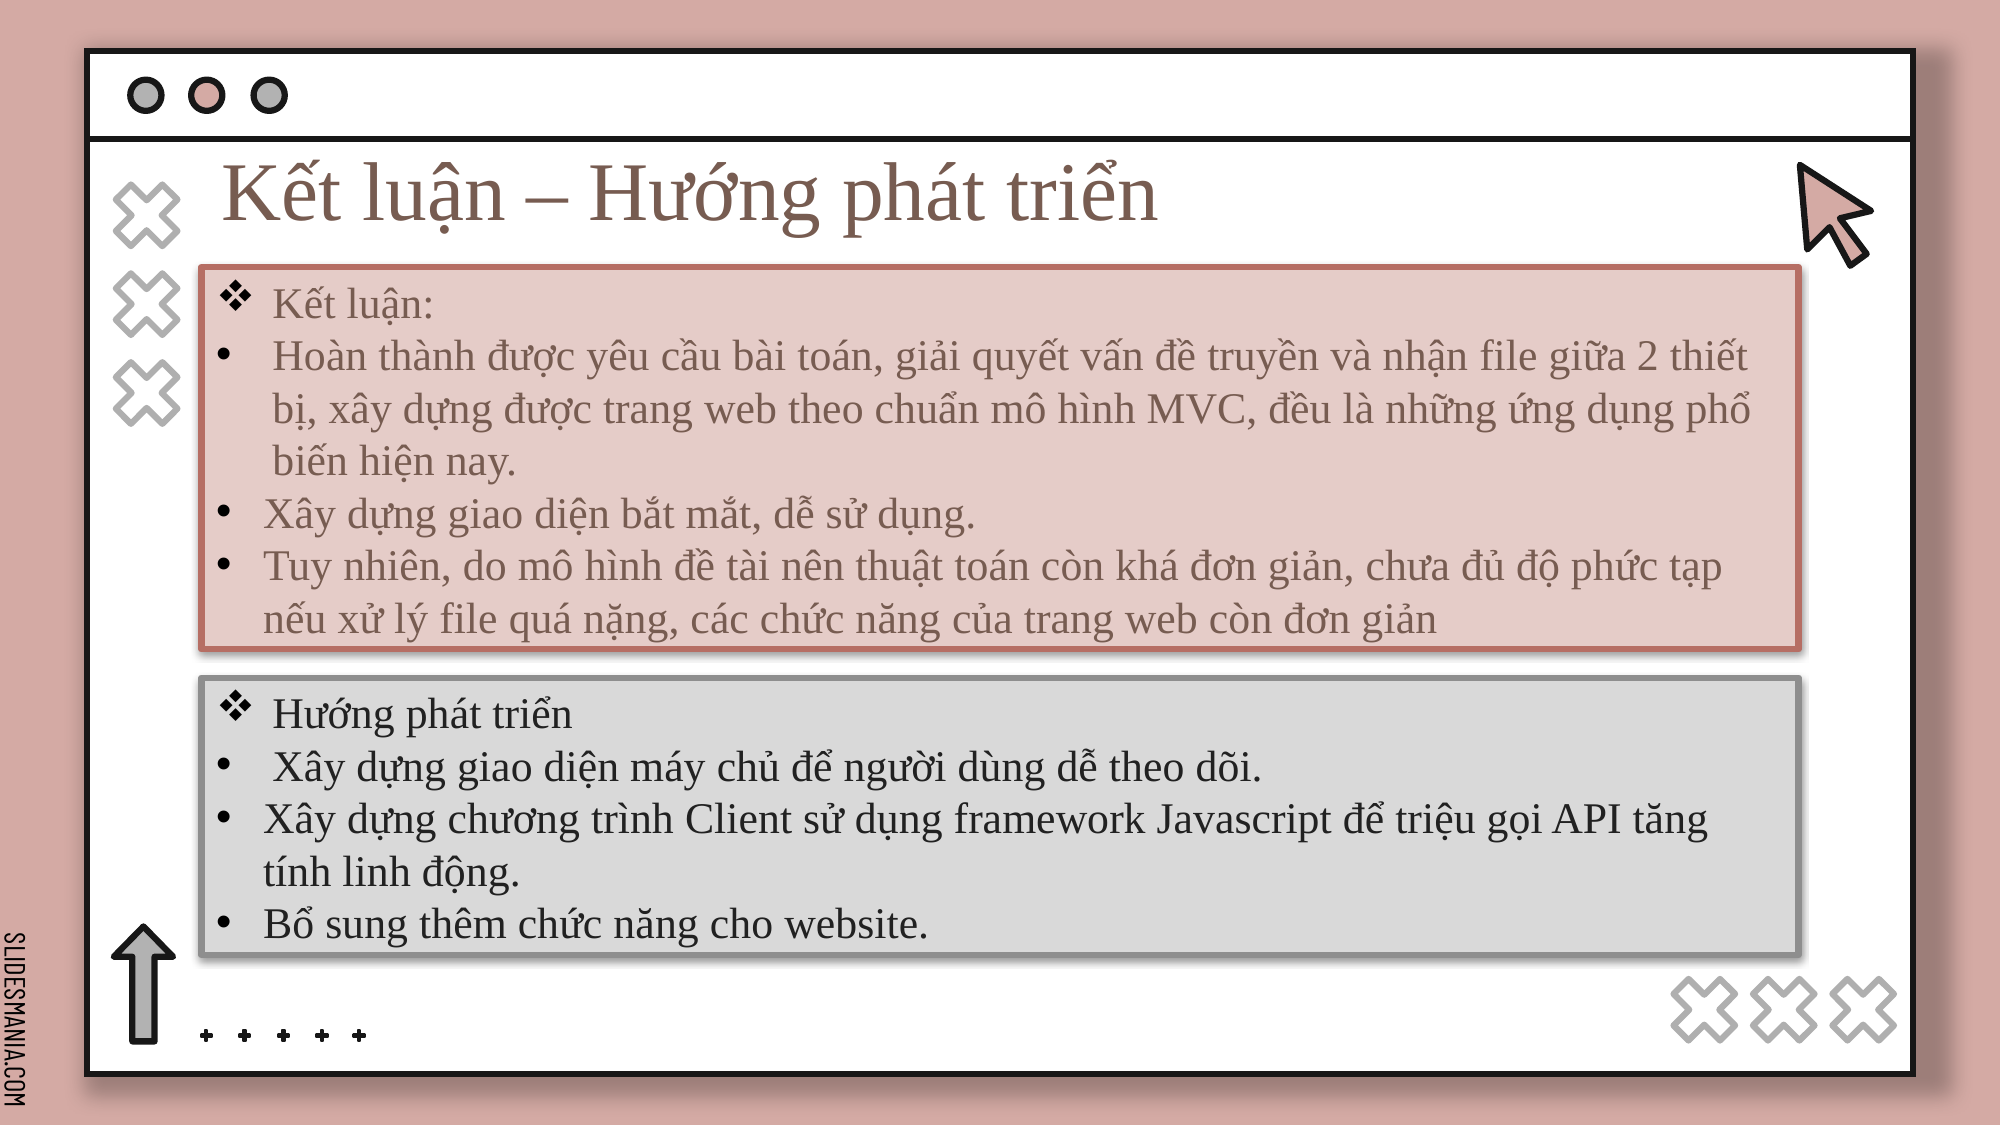

# Kết luận – Hướng phát triển
Kết luận:
Hoàn thành được yêu cầu bài toán, giải quyết vấn đề truyền và nhận file giữa 2 thiết bị, xây dựng được trang web theo chuẩn mô hình MVC, đều là những ứng dụng phổ biến hiện nay.
Xây dựng giao diện bắt mắt, dễ sử dụng.
Tuy nhiên, do mô hình đề tài nên thuật toán còn khá đơn giản, chưa đủ độ phức tạp nếu xử lý file quá nặng, các chức năng của trang web còn đơn giản
Hướng phát triển
Xây dựng giao diện máy chủ để người dùng dễ theo dõi.
Xây dựng chương trình Client sử dụng framework Javascript để triệu gọi API tăng tính linh động.
Bổ sung thêm chức năng cho website.